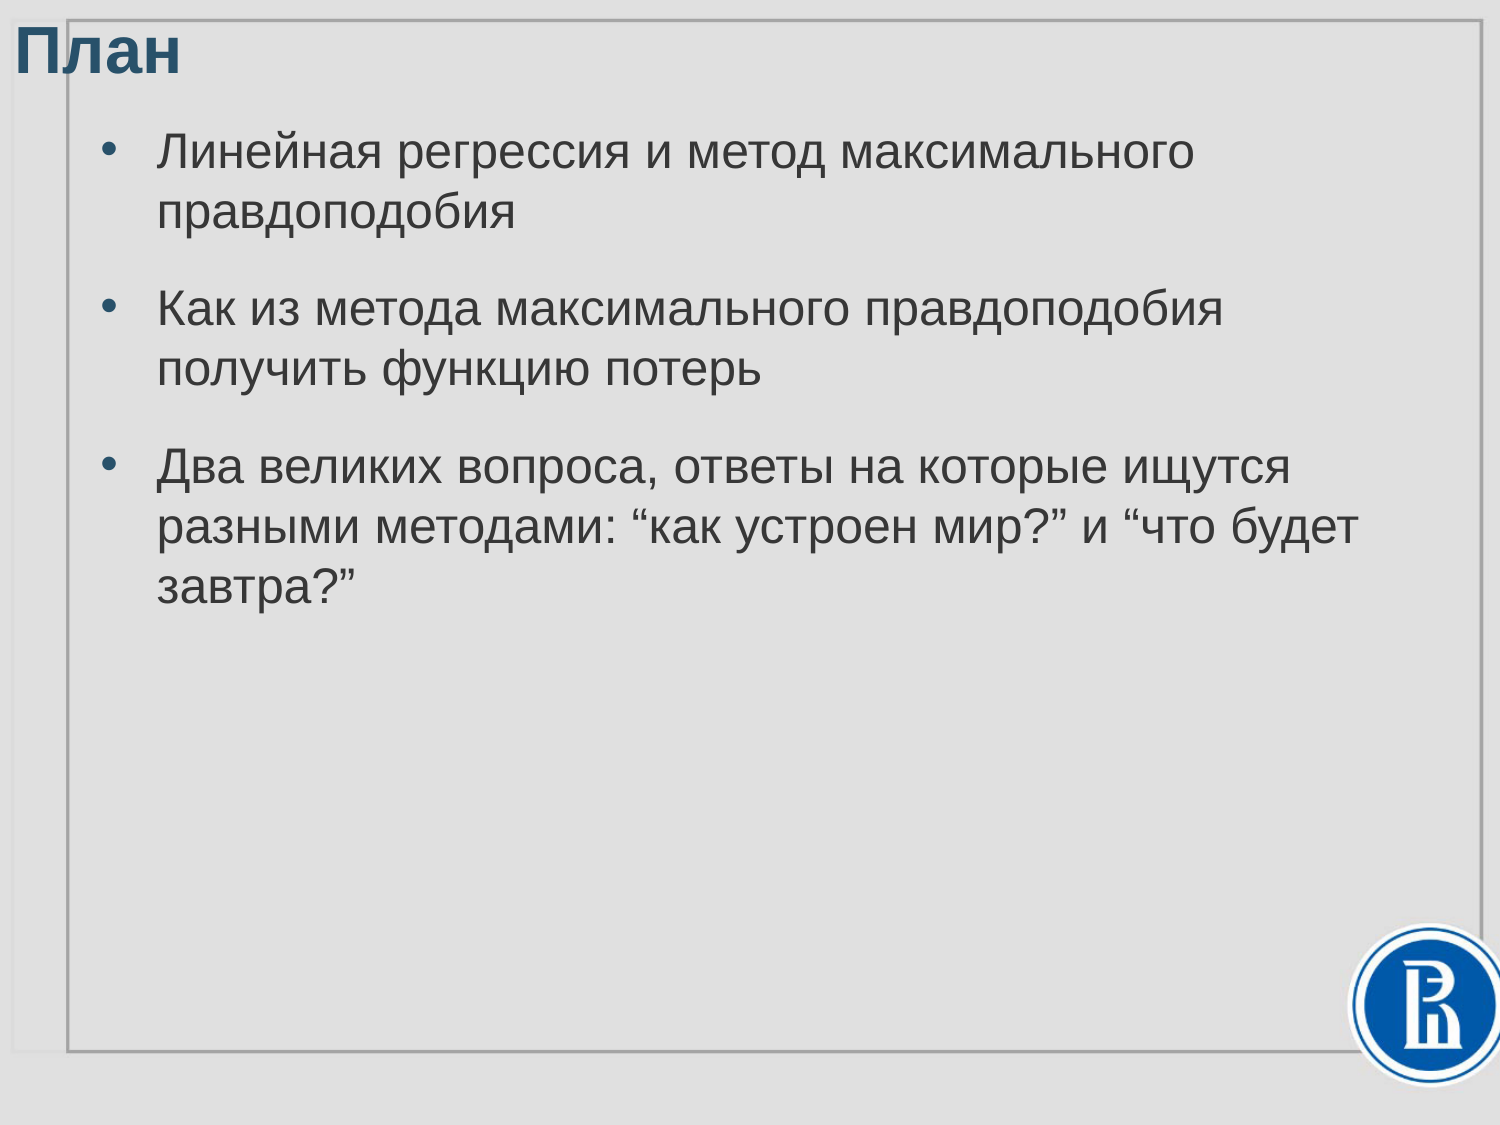

План
Линейная регрессия и метод максимального правдоподобия
Как из метода максимального правдоподобия получить функцию потерь
Два великих вопроса, ответы на которые ищутся разными методами: “как устроен мир?” и “что будет завтра?”